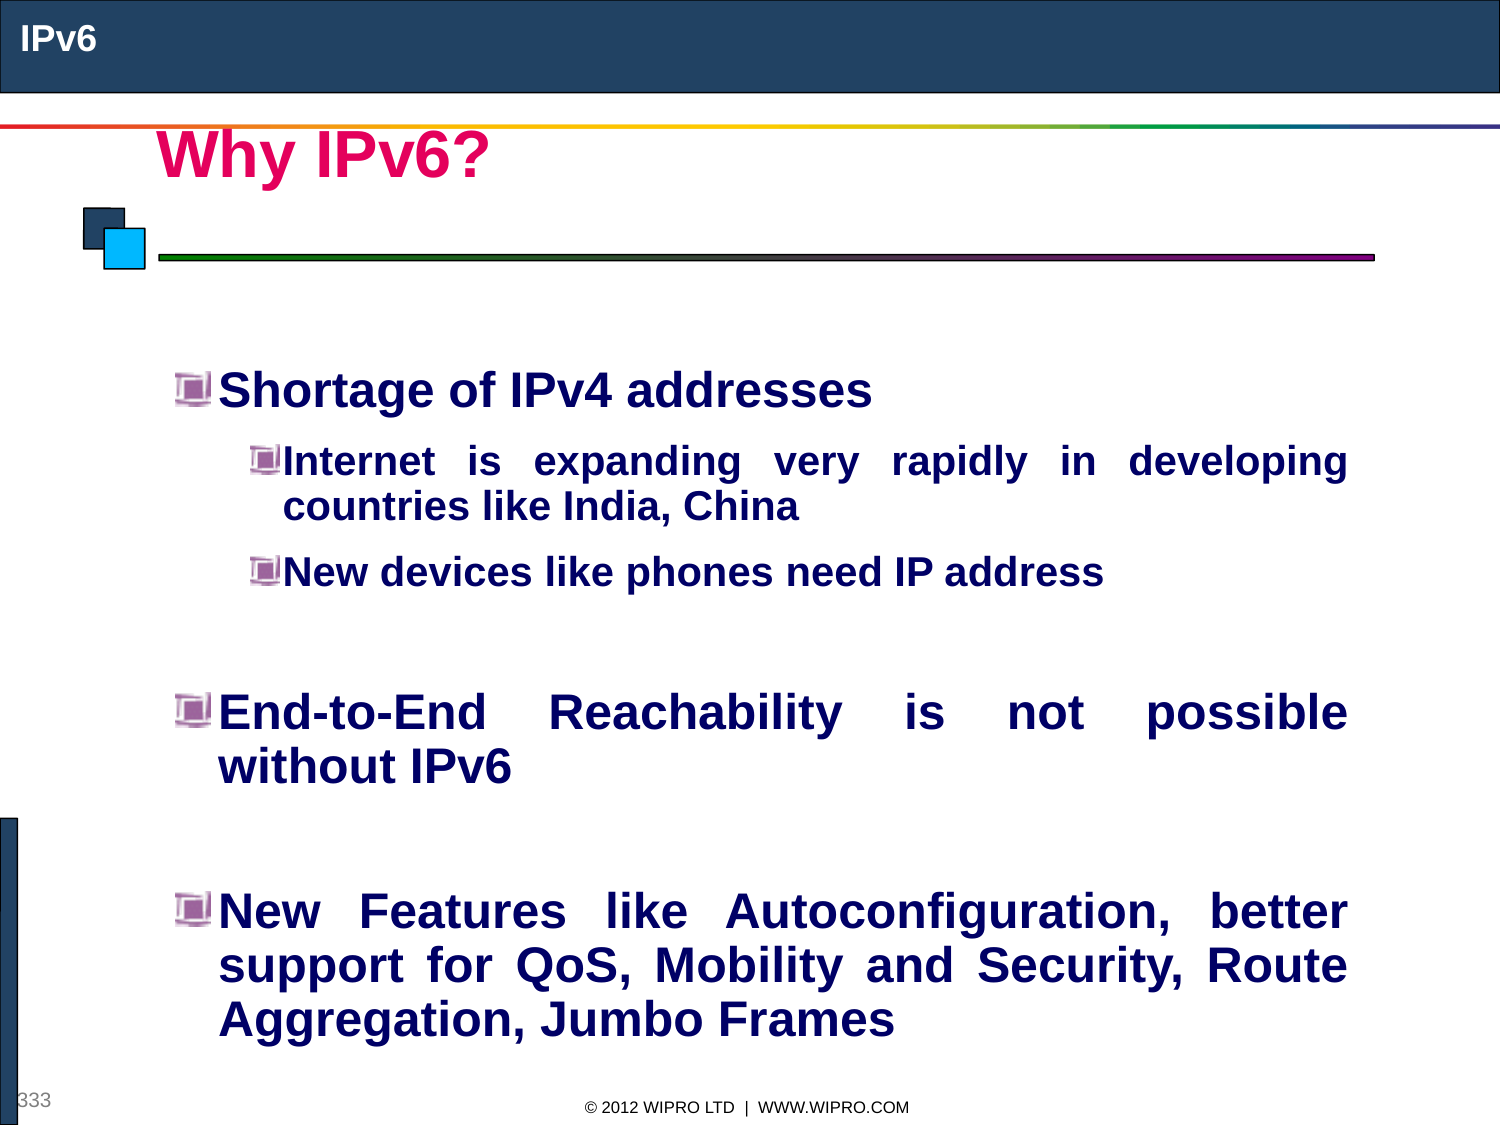

IPv6
# Why IPv6?

Shortage of IPv4 addresses
Internet is expanding very rapidly in developing countries like India, China
New devices like phones need IP address

End-to-End Reachability is not possible without IPv6

New Features like Autoconfiguration, better support for QoS, Mobility and Security, Route Aggregation, Jumbo Frames